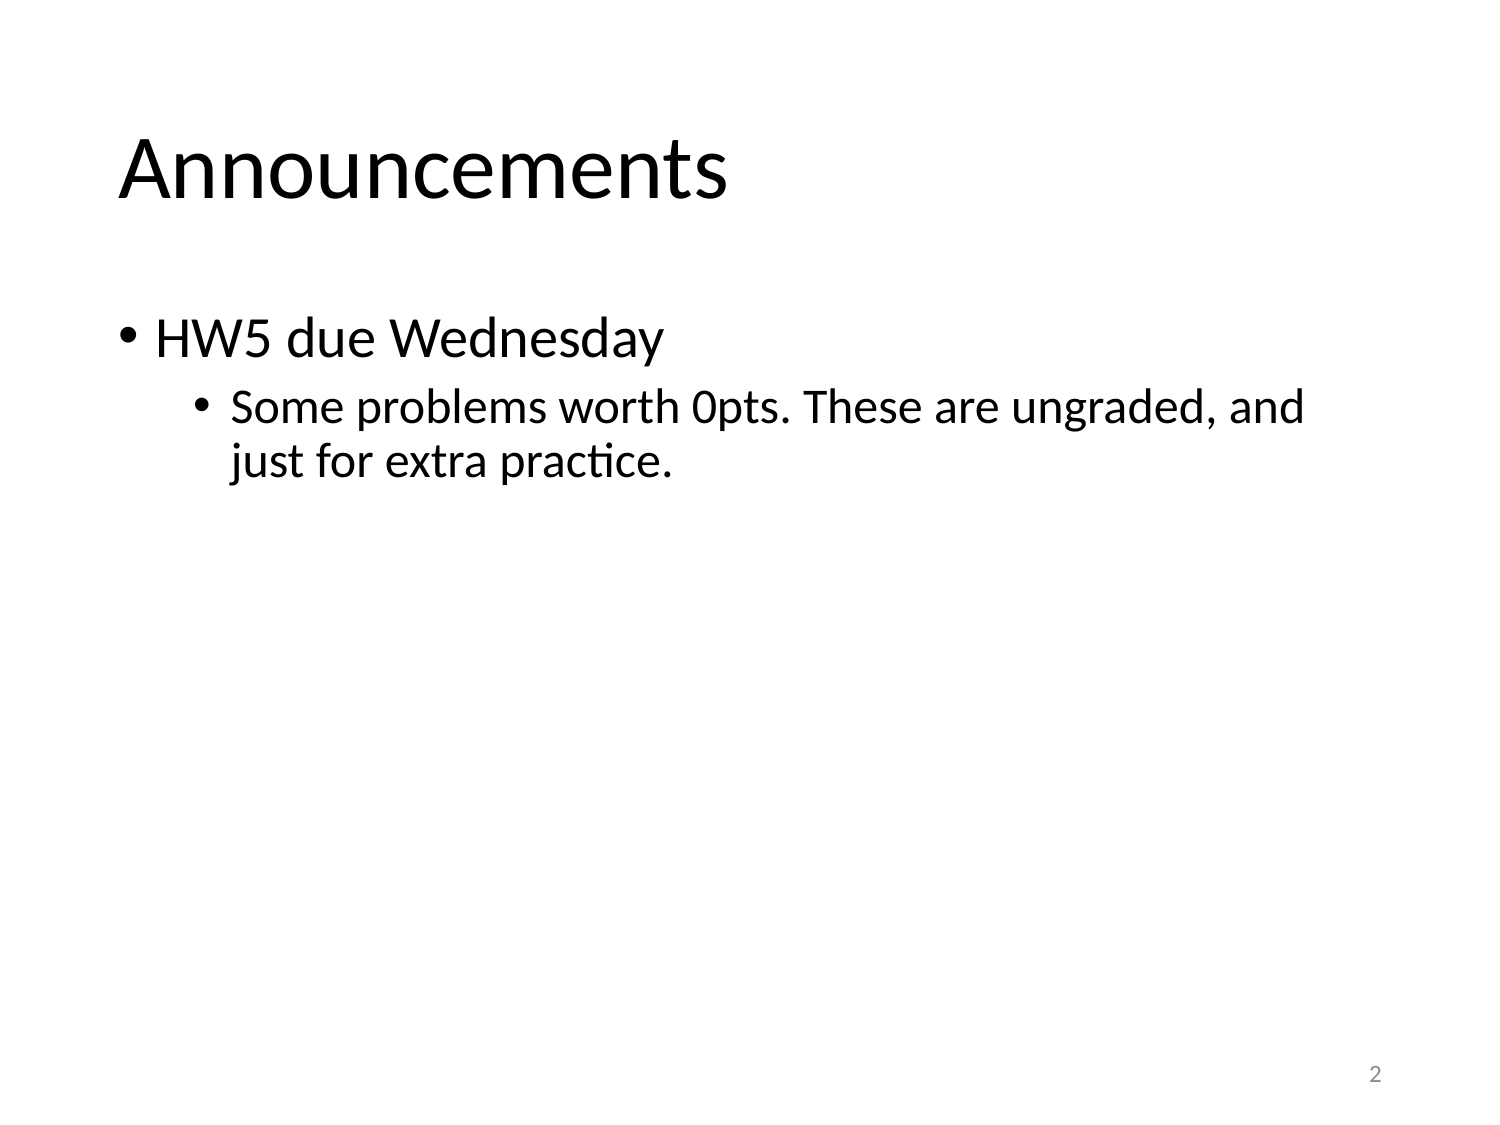

# Announcements
HW5 due Wednesday
Some problems worth 0pts. These are ungraded, and just for extra practice.
2